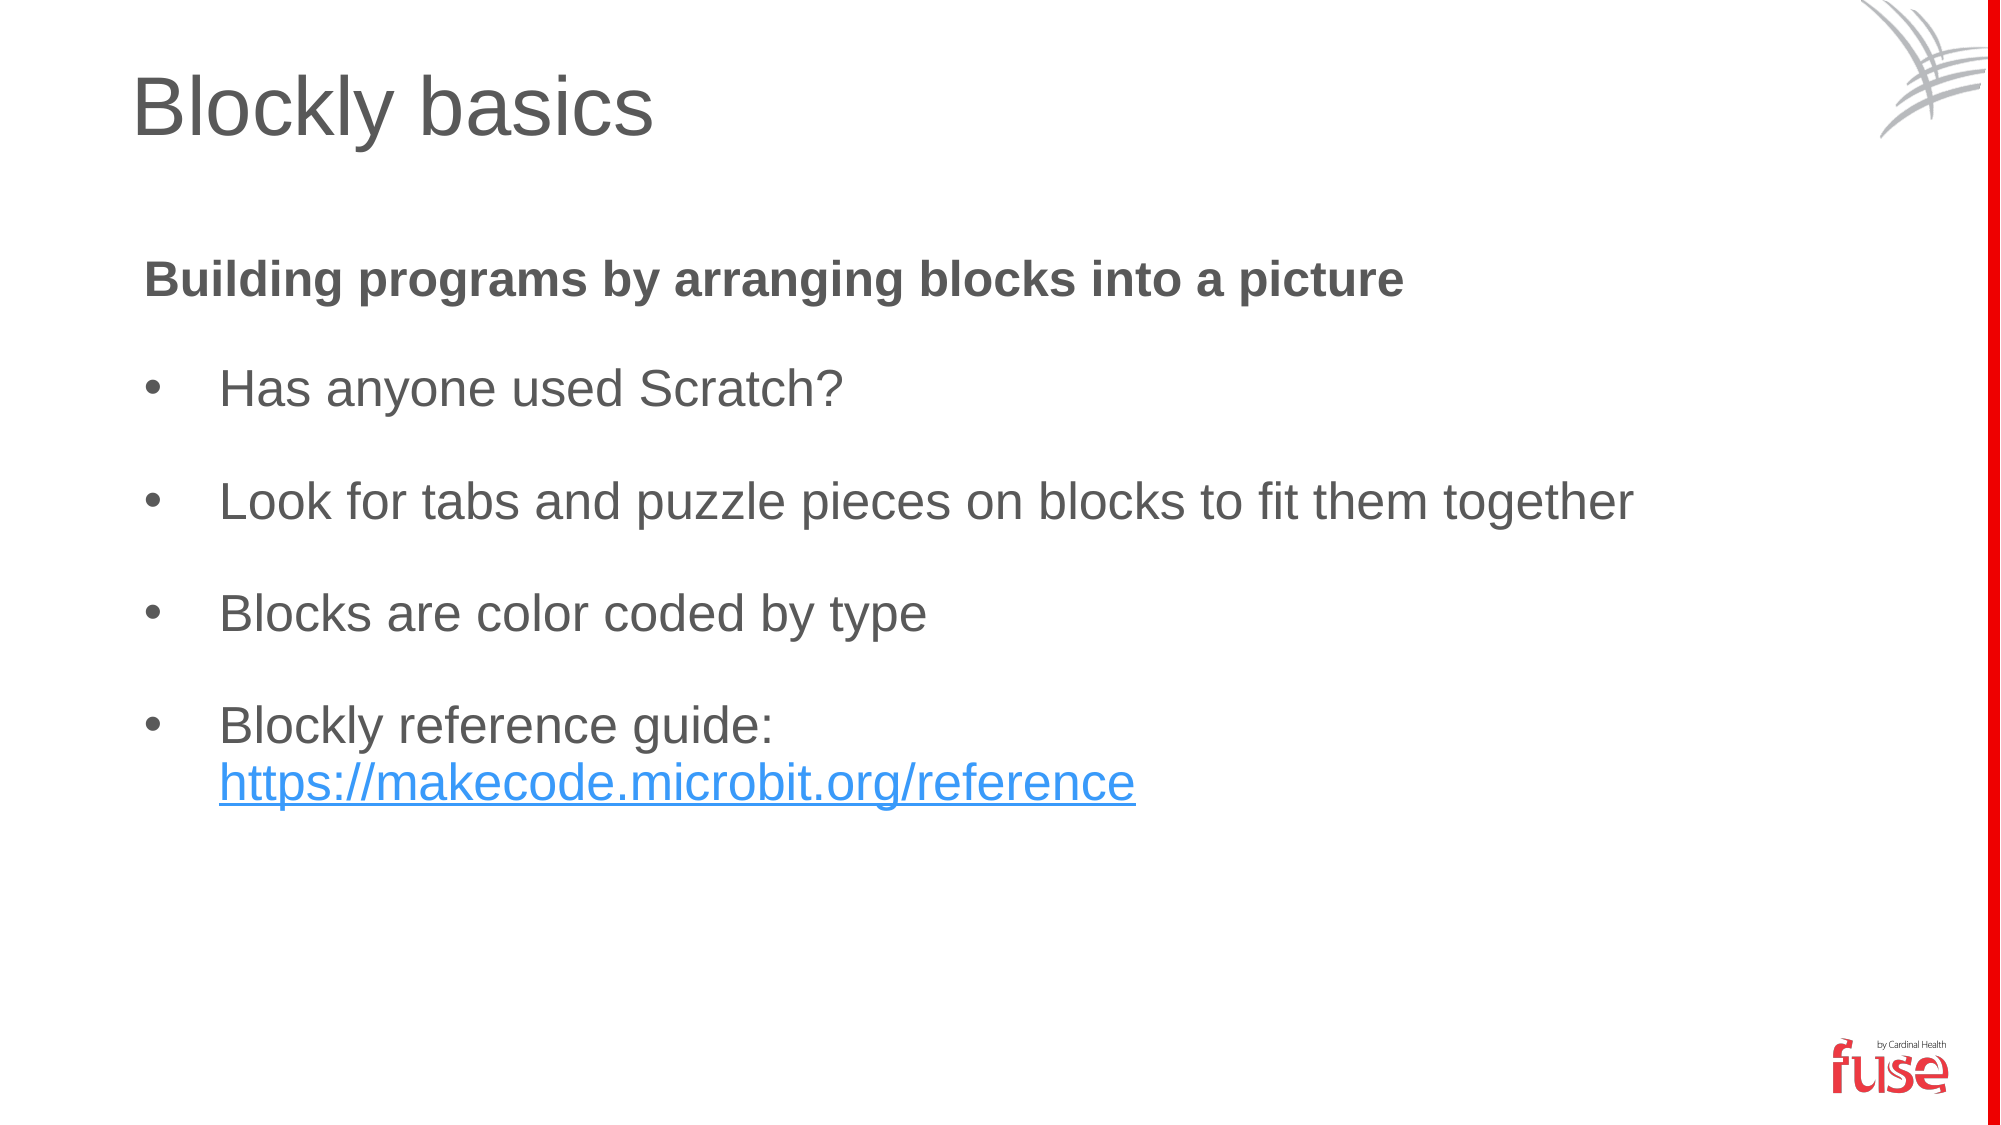

Blockly basics
Building programs by arranging blocks into a picture

Has anyone used Scratch?

Look for tabs and puzzle pieces on blocks to fit them together

Blocks are color coded by type

Blockly reference guide:
https://makecode.microbit.org/reference